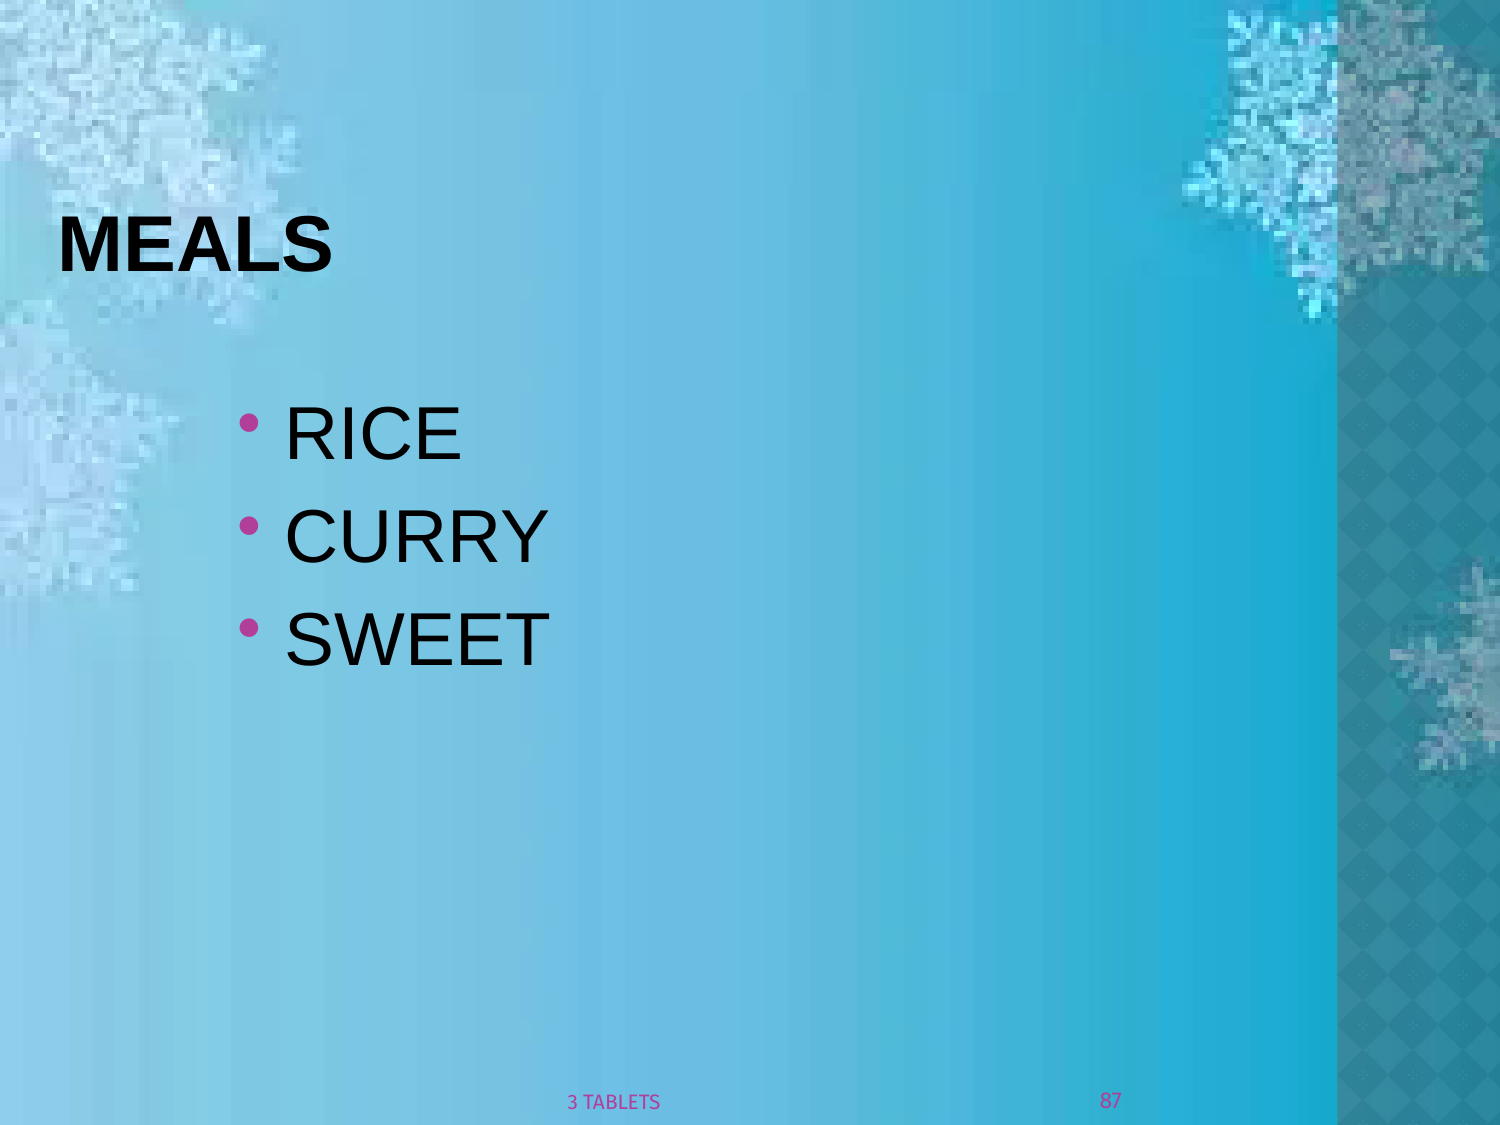

# MEALS

RICE
CURRY
SWEET
87
3 TABLETS